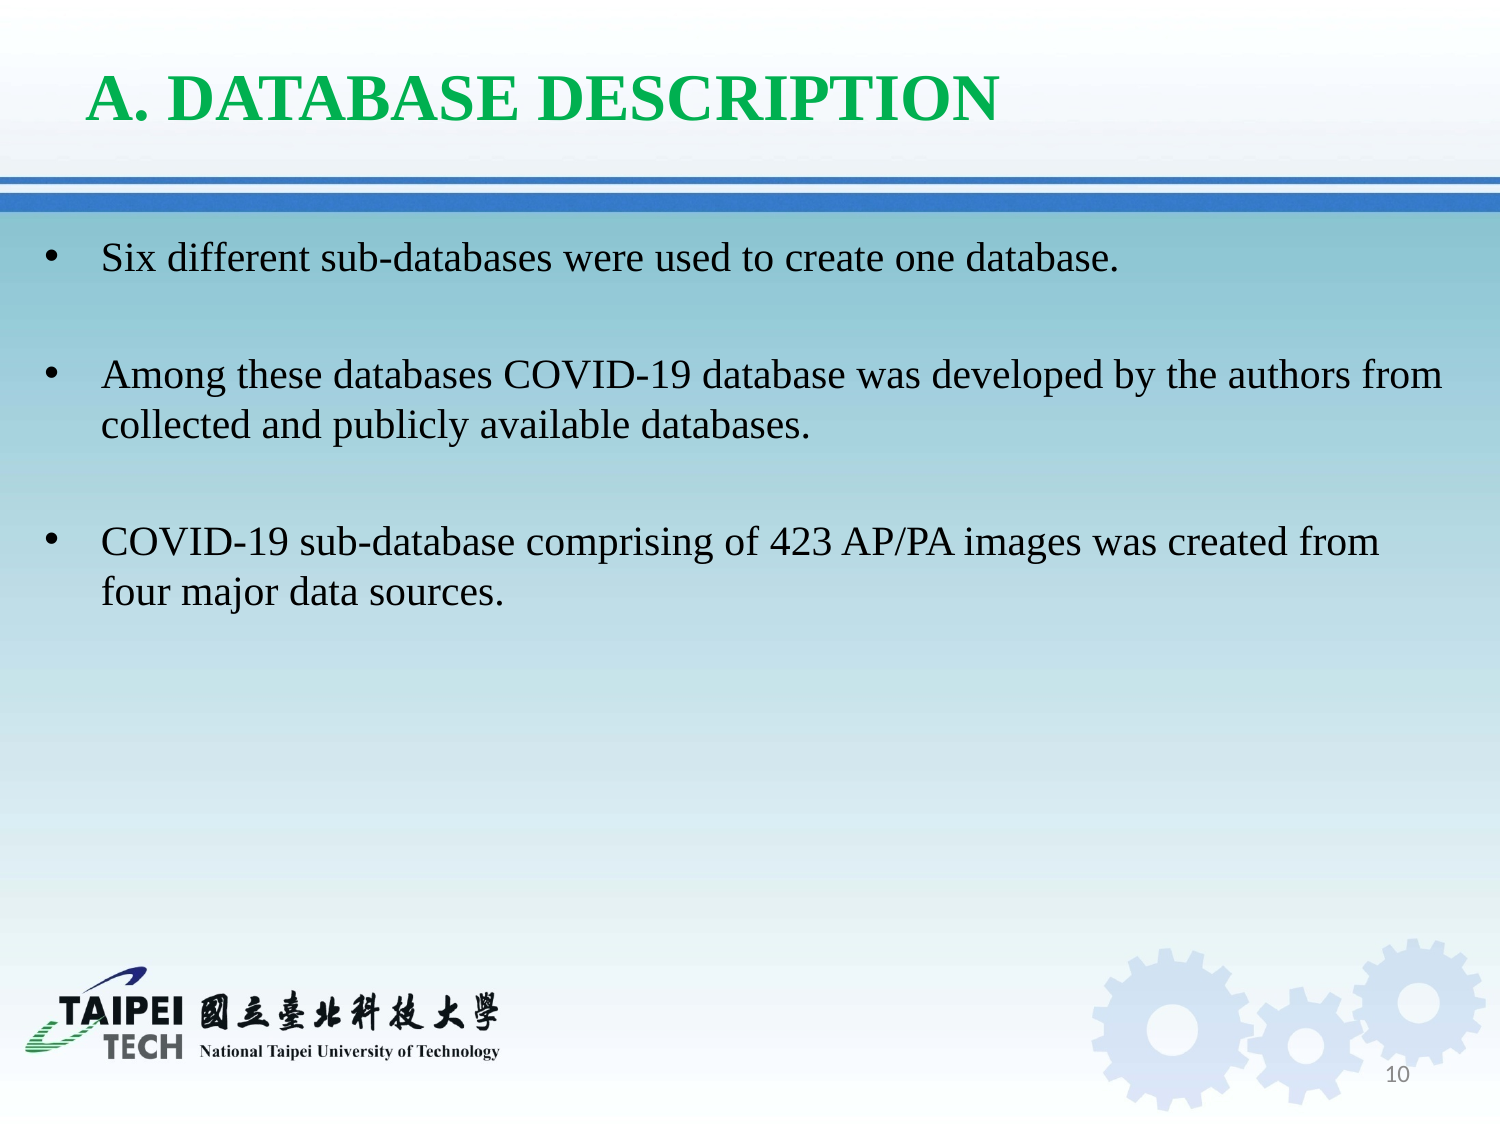

# A. DATABASE DESCRIPTION
Six different sub-databases were used to create one database.

Among these databases COVID-19 database was developed by the authors from collected and publicly available databases.

COVID-19 sub-database comprising of 423 AP/PA images was created from four major data sources.
10